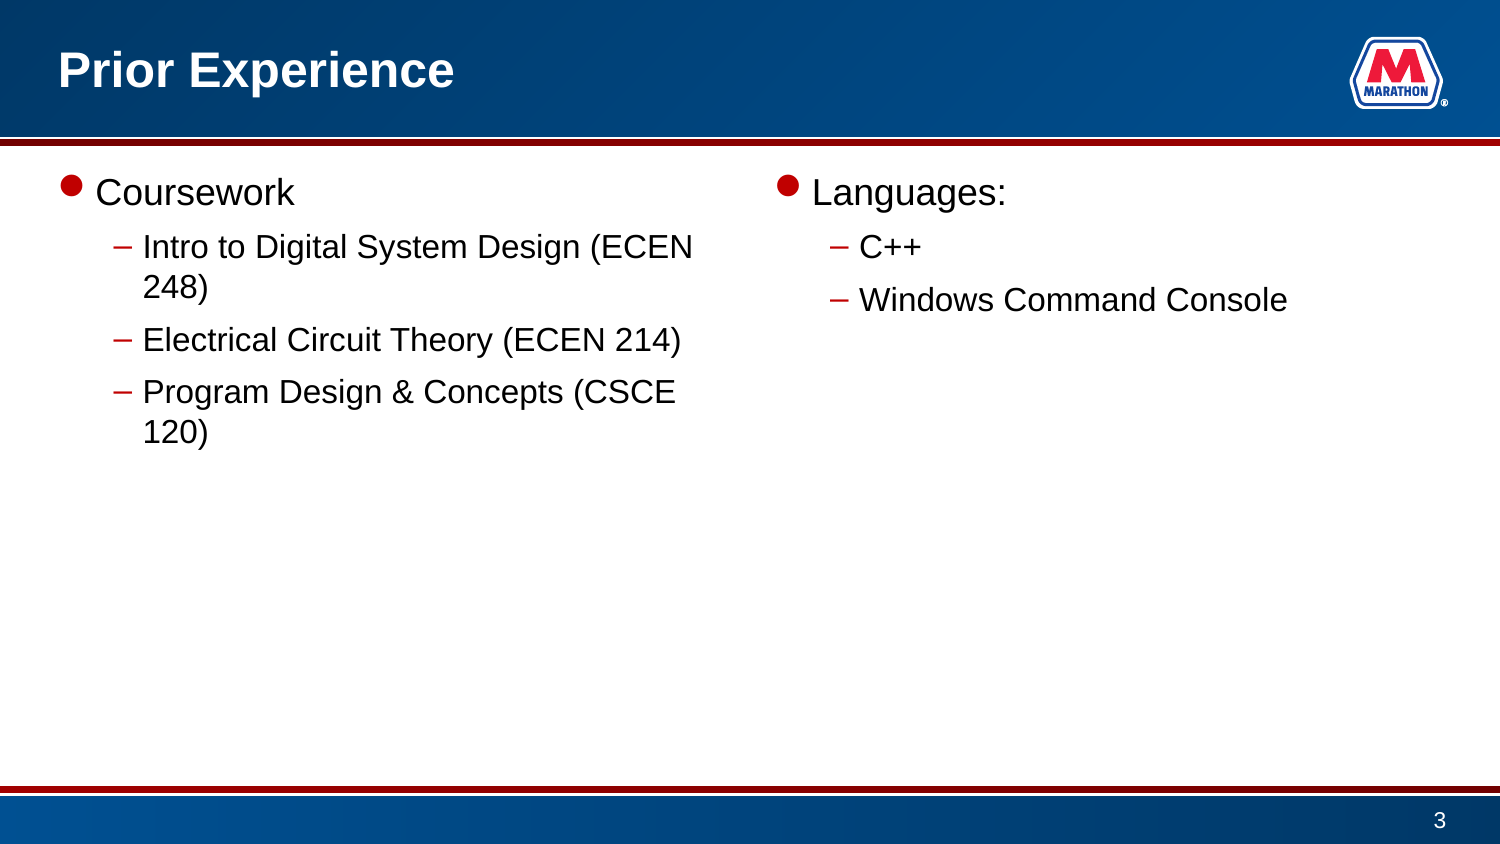

# Prior Experience
Coursework
Intro to Digital System Design (ECEN 248)
Electrical Circuit Theory (ECEN 214)
Program Design & Concepts (CSCE 120)
Languages:
C++
Windows Command Console
3